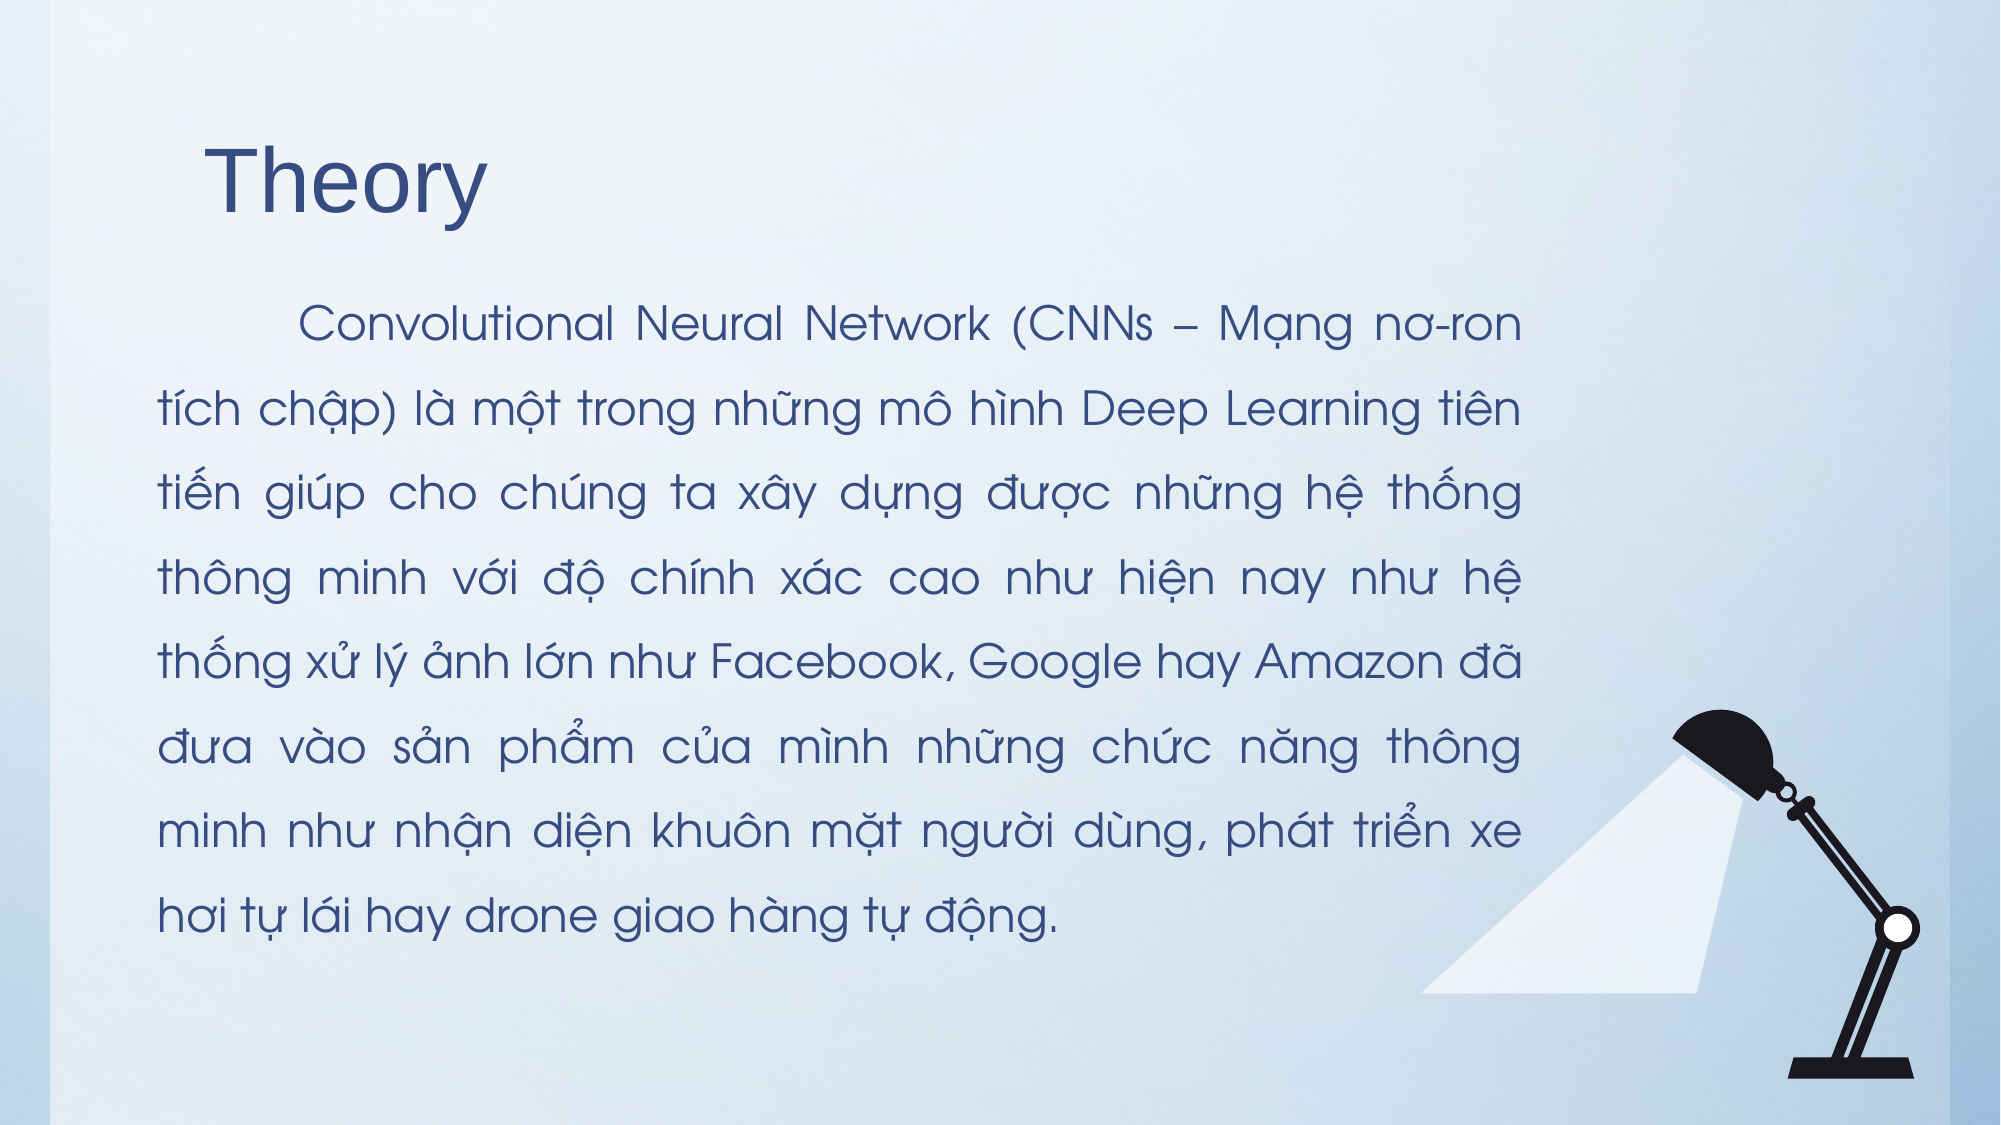

# Theory
	Convolutional Neural Network (CNNs – Mạng nơ-ron tích chập) là một trong những mô hình Deep Learning tiên tiến giúp cho chúng ta xây dựng được những hệ thống thông minh với độ chính xác cao như hiện nay như hệ thống xử lý ảnh lớn như Facebook, Google hay Amazon đã đưa vào sản phẩm của mình những chức năng thông minh như nhận diện khuôn mặt người dùng, phát triển xe hơi tự lái hay drone giao hàng tự động.